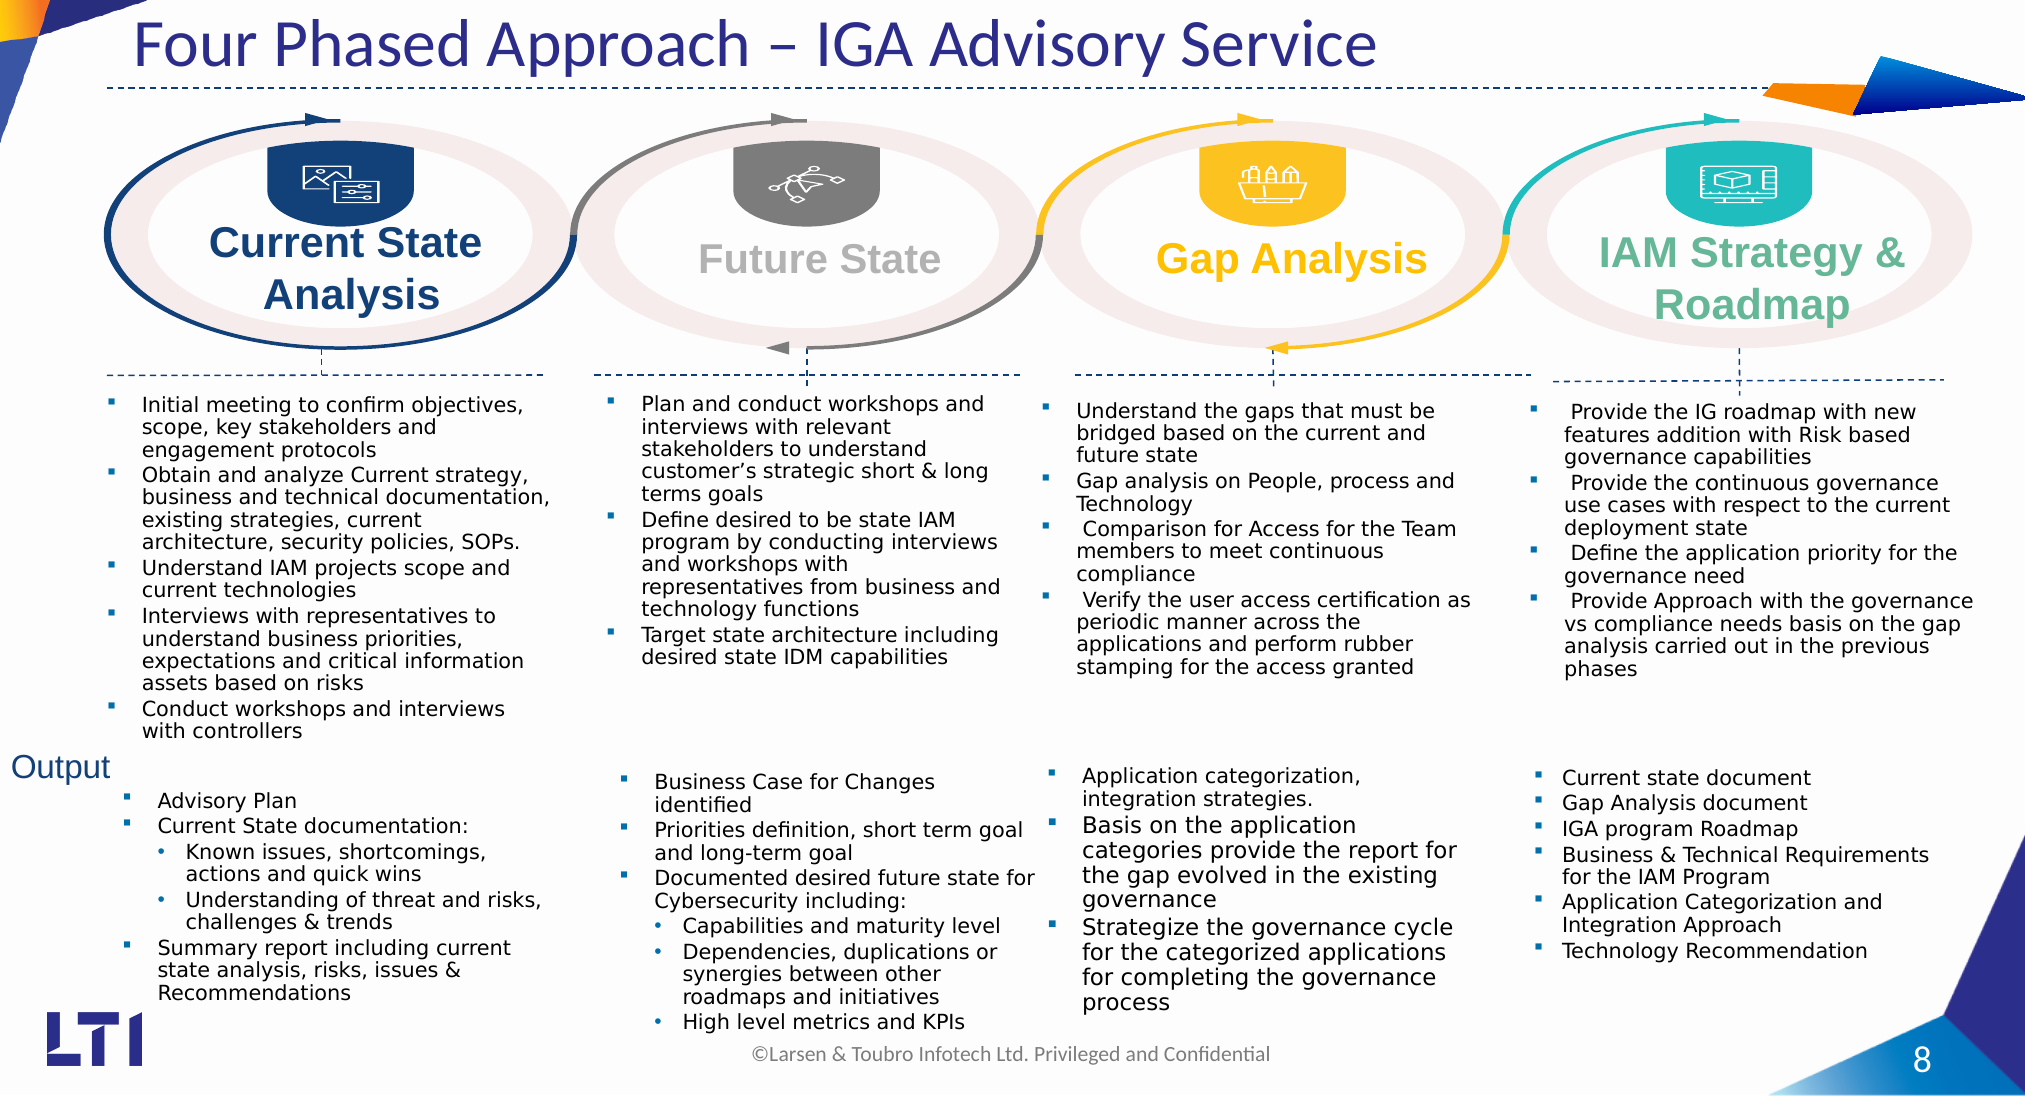

# Four Phased Approach – IGA Advisory Service

Current State
 Analysis
IAM Strategy & Roadmap

Gap Analysis
Future State

 Provide the IG roadmap with new features addition with Risk based governance capabilities​
 Provide the continuous governance use cases with respect to the current deployment state​
 Define the application priority for the governance need ​
 Provide Approach with the governance vs compliance needs basis on the gap analysis carried out in the previous phases ​
Plan and conduct workshops and interviews with relevant stakeholders to understand customer’s strategic short & long terms goals
Define desired to be state IAM program by conducting interviews and workshops with representatives from business and technology functions
Target state architecture including desired state IDM capabilities

Initial meeting to confirm objectives, scope, key stakeholders and engagement protocols
Obtain and analyze Current strategy, business and technical documentation, existing strategies, current architecture, security policies, SOPs.
Understand IAM projects scope and current technologies
Interviews with representatives to understand business priorities, expectations and critical information assets based on risks
Conduct workshops and interviews with controllers
Understand the gaps that must be bridged based on the current and future state
Gap analysis on People, process and Technology
 Comparison for Access for the Team members to meet continuous compliance ​
 Verify the user access certification as periodic manner across the applications and perform rubber stamping for the access granted ​
Output
Application categorization, integration strategies.
Basis on the application categories provide the report for the gap evolved in the existing governance ​
Strategize the governance cycle for the categorized applications for completing the governance process​

Current state document
Gap Analysis document
IGA program Roadmap
Business & Technical Requirements for the IAM Program
Application Categorization and Integration Approach
Technology Recommendation
Business Case for Changes identified
Priorities definition, short term goal and long-term goal
Documented desired future state for Cybersecurity including:
Capabilities and maturity level
Dependencies, duplications or synergies between other roadmaps and initiatives
High level metrics and KPIs

Advisory Plan
Current State documentation:
Known issues, shortcomings, actions and quick wins
Understanding of threat and risks, challenges & trends
Summary report including current state analysis, risks, issues & Recommendations